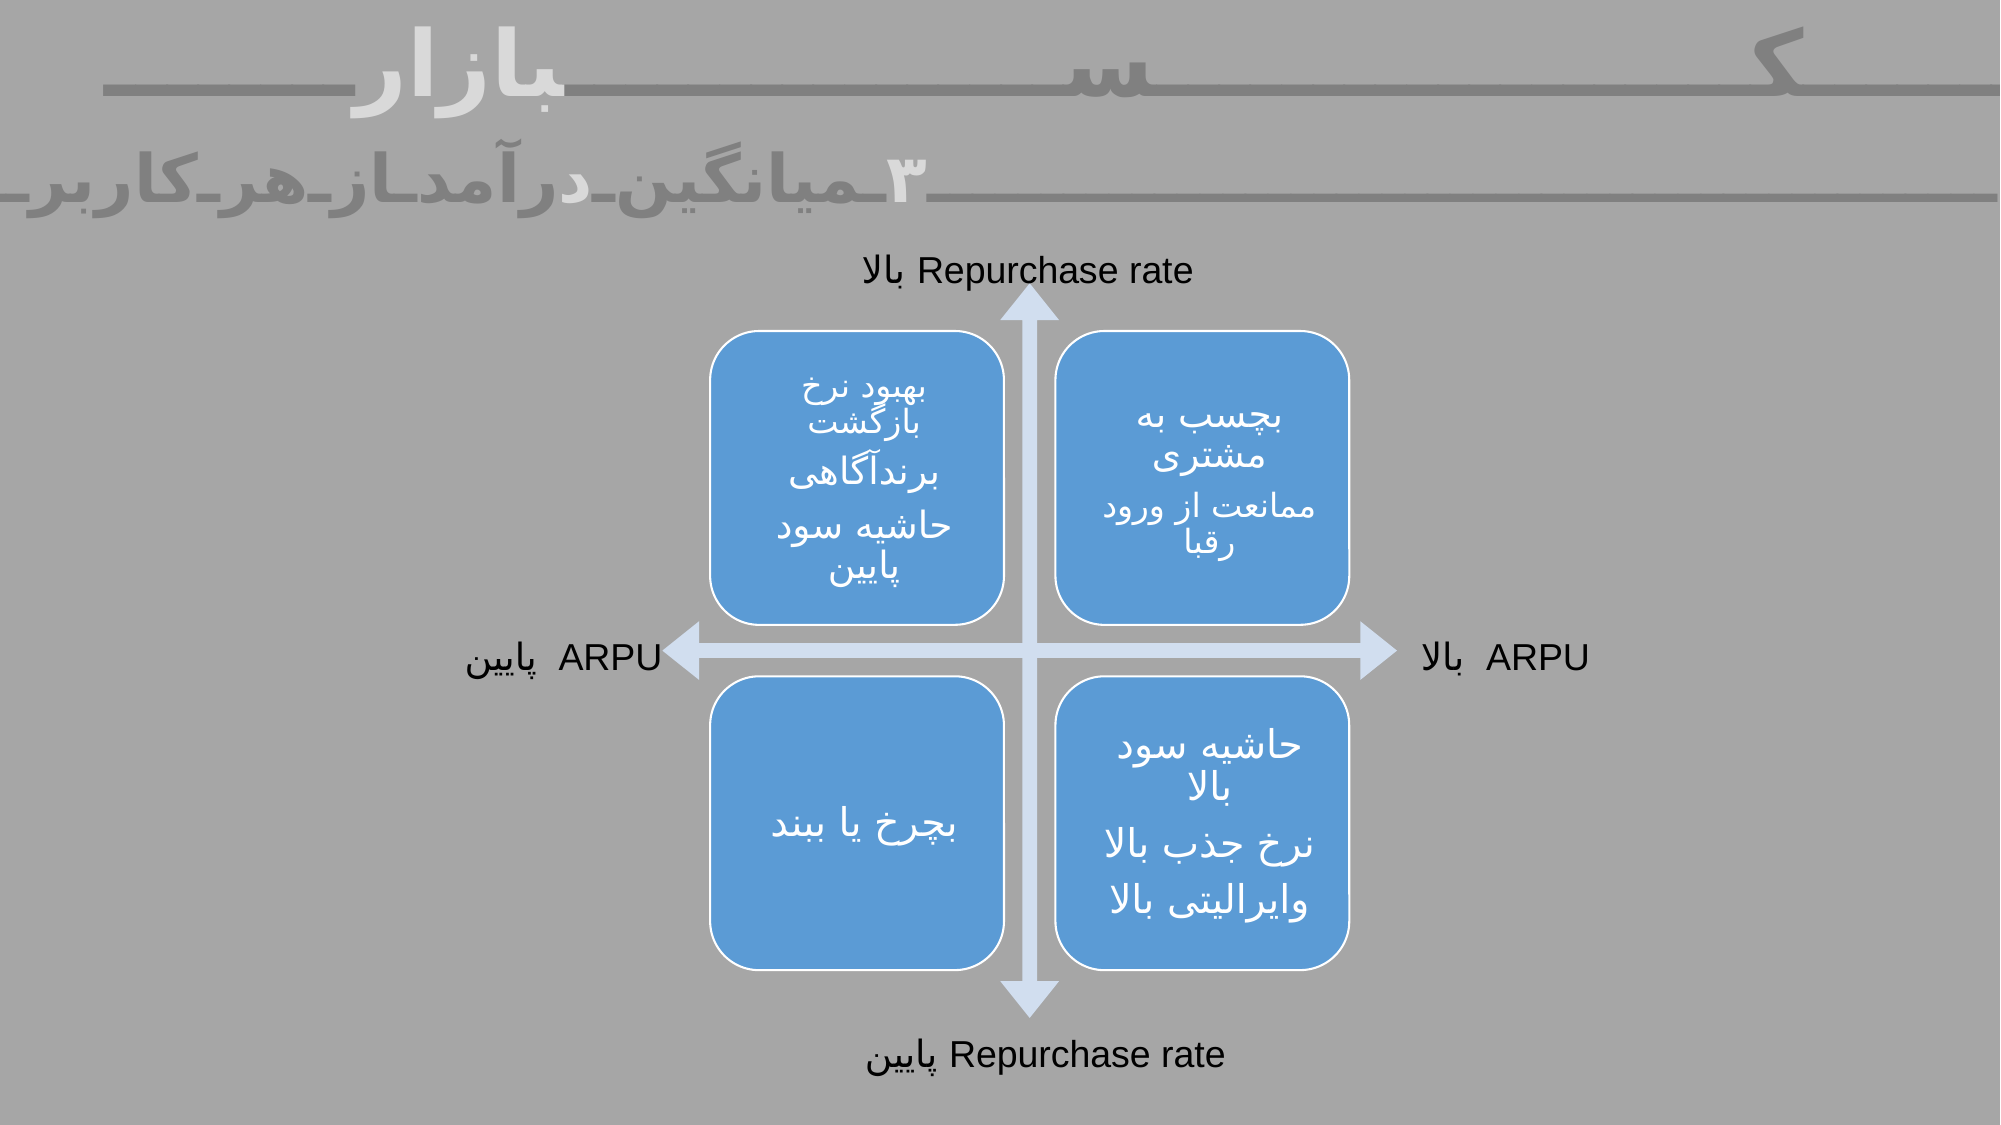

ـــــــکـــــــــــــــــــســــــــــــــــبازارــــــــ
ـــــــــــــــــــــــــــــــــــــــــــــــ۳ـمیانگین‌ـ‌درآمدـازـ‌هرـ‌کاربرـــــ
Repurchase rate بالا
بهبود نرخ بازگشت
برندآگاهی
حاشیه سود پایین
بچسب به مشتری
ممانعت از ورود رقبا
بچرخ یا ببند
حاشیه سود بالا
نرخ جذب بالا
وایرالیتی بالا
ARPU  پایین
ARPU  بالا
Repurchase rate پایین